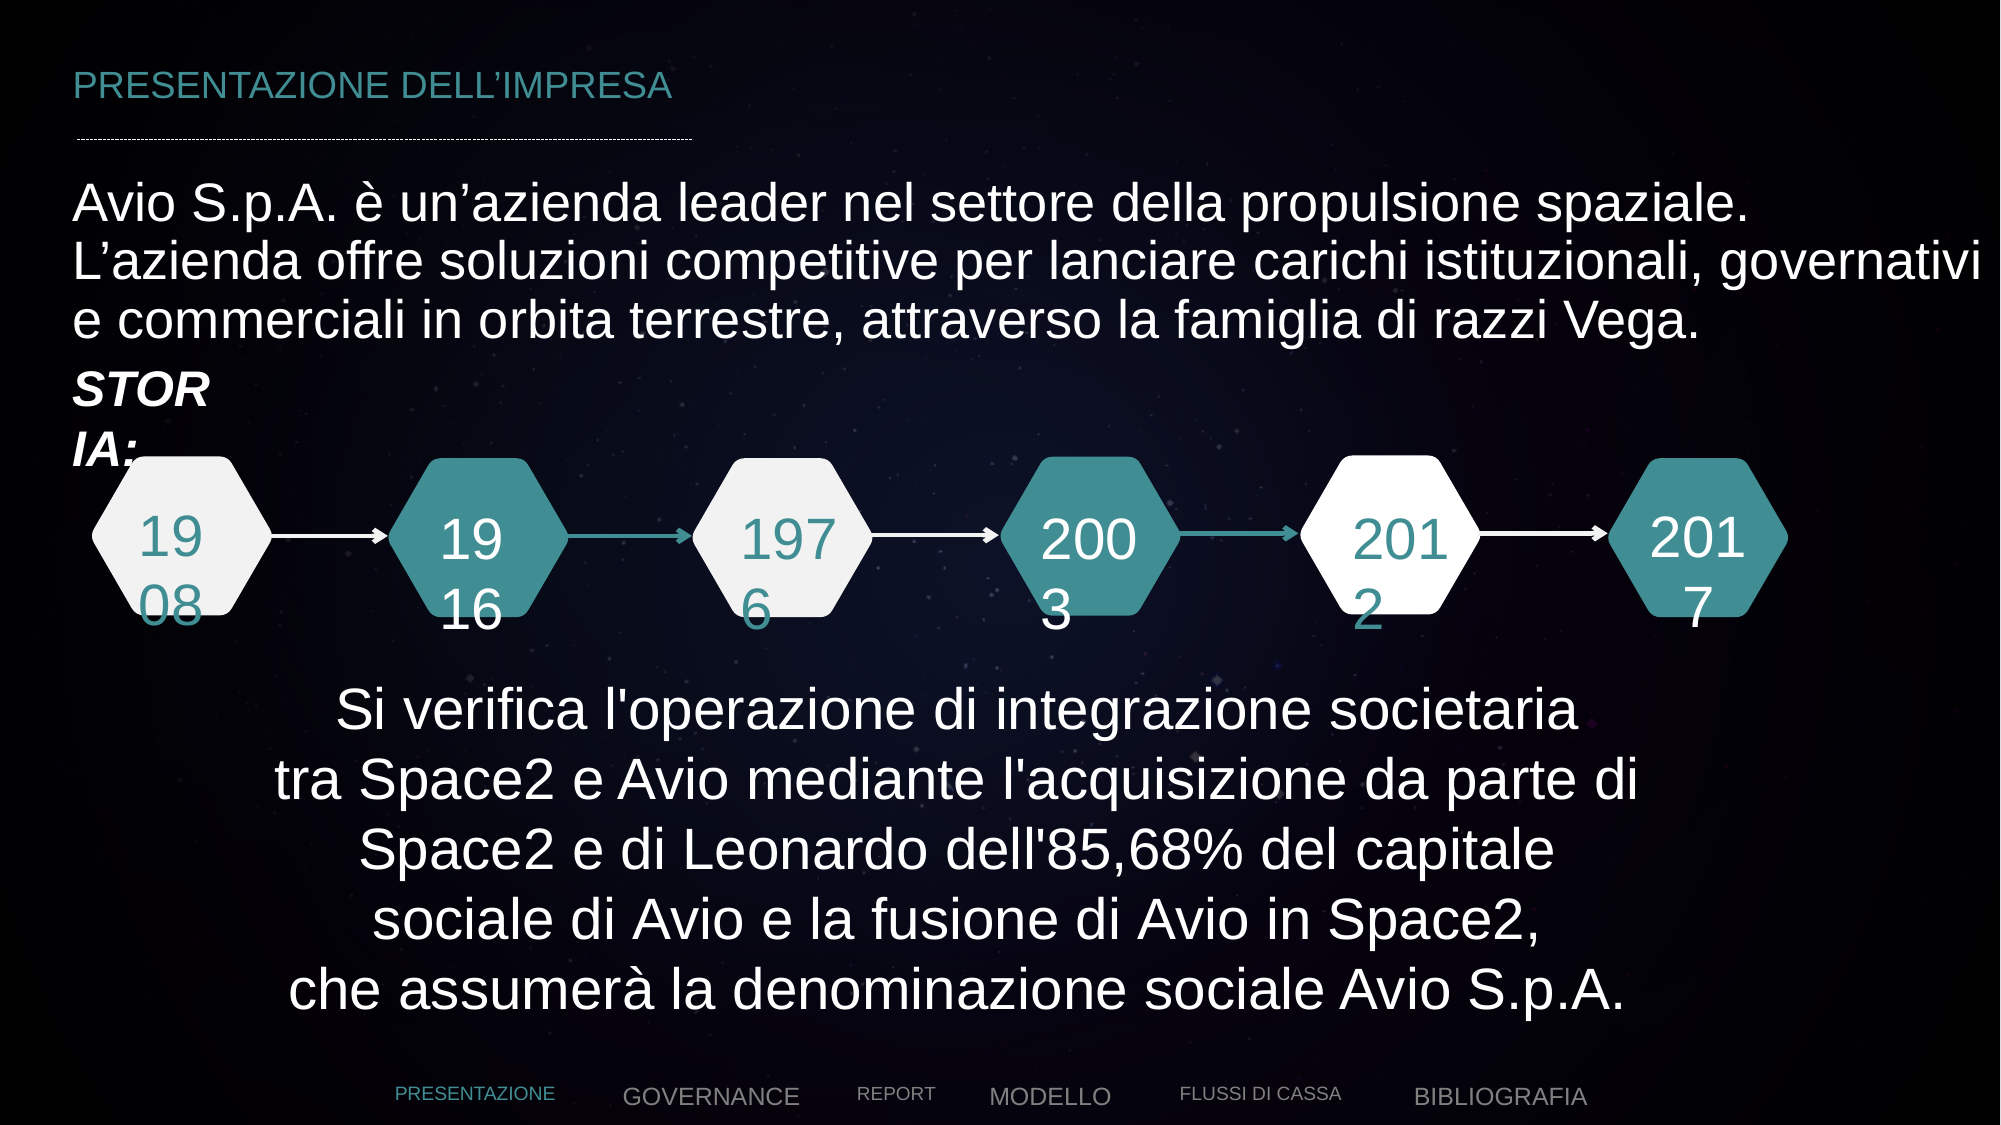

# PRESENTAZIONE DELL’IMPRESA

Avio S.p.A. è un’azienda leader nel settore della propulsione spaziale. L’azienda offre soluzioni competitive per lanciare carichi istituzionali, governativi e commerciali in orbita terrestre, attraverso la famiglia di razzi Vega.

STORIA:

1908
2017
2003
1916
2012
1976
Si verifica l'operazione di integrazione societaria tra Space2 e Avio mediante l'acquisizione da parte di Space2 e di Leonardo dell'85,68% del capitale sociale di Avio e la fusione di Avio in Space2, che assumerà la denominazione sociale Avio S.p.A.​

PRESENTAZIONE

GOVERNANCE

REPORT

MODELLO

FLUSSI DI CASSA

BIBLIOGRAFIA